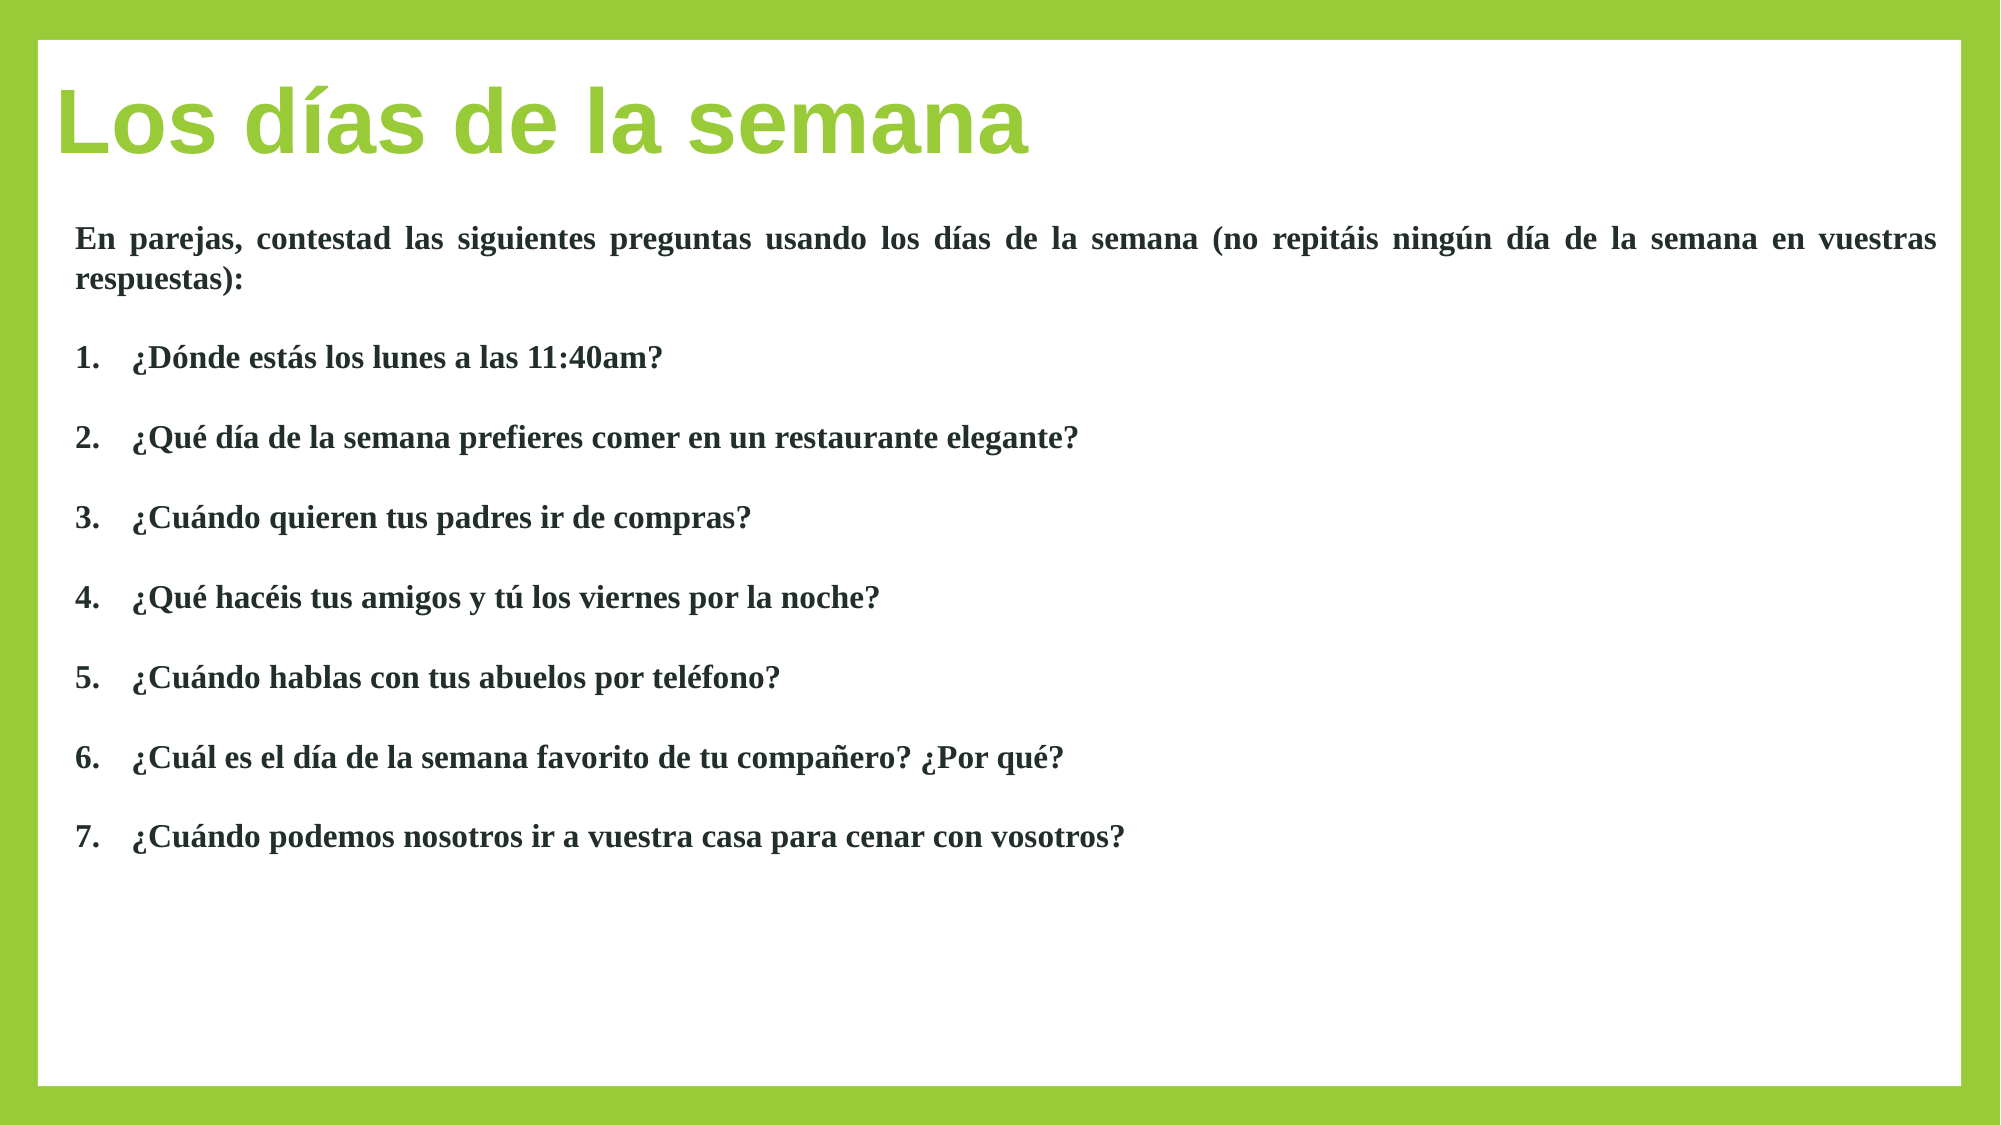

# Los días de la semana
En parejas, contestad las siguientes preguntas usando los días de la semana (no repitáis ningún día de la semana en vuestras respuestas):

¿Dónde estás los lunes a las 11:40am?

¿Qué día de la semana prefieres comer en un restaurante elegante?

¿Cuándo quieren tus padres ir de compras?

¿Qué hacéis tus amigos y tú los viernes por la noche?

¿Cuándo hablas con tus abuelos por teléfono?

¿Cuál es el día de la semana favorito de tu compañero? ¿Por qué?

¿Cuándo podemos nosotros ir a vuestra casa para cenar con vosotros?